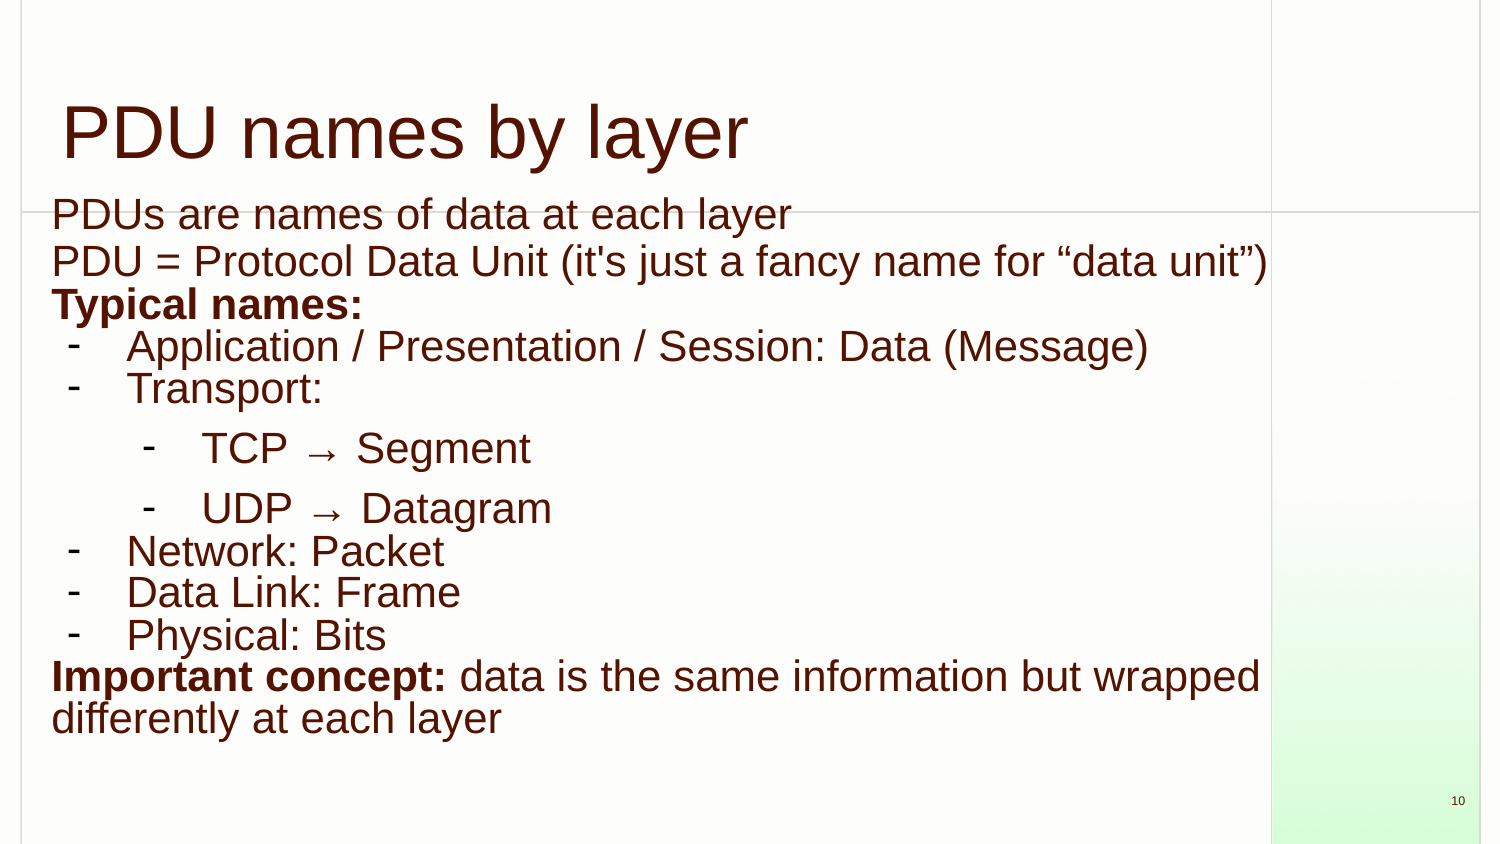

# PDU names by layer
PDUs are names of data at each layer
PDU = Protocol Data Unit (it's just a fancy name for “data unit”)
Typical names:
Application / Presentation / Session: Data (Message)
Transport:
TCP → Segment
UDP → Datagram
Network: Packet
Data Link: Frame
Physical: Bits
Important concept: data is the same information but wrapped differently at each layer
10